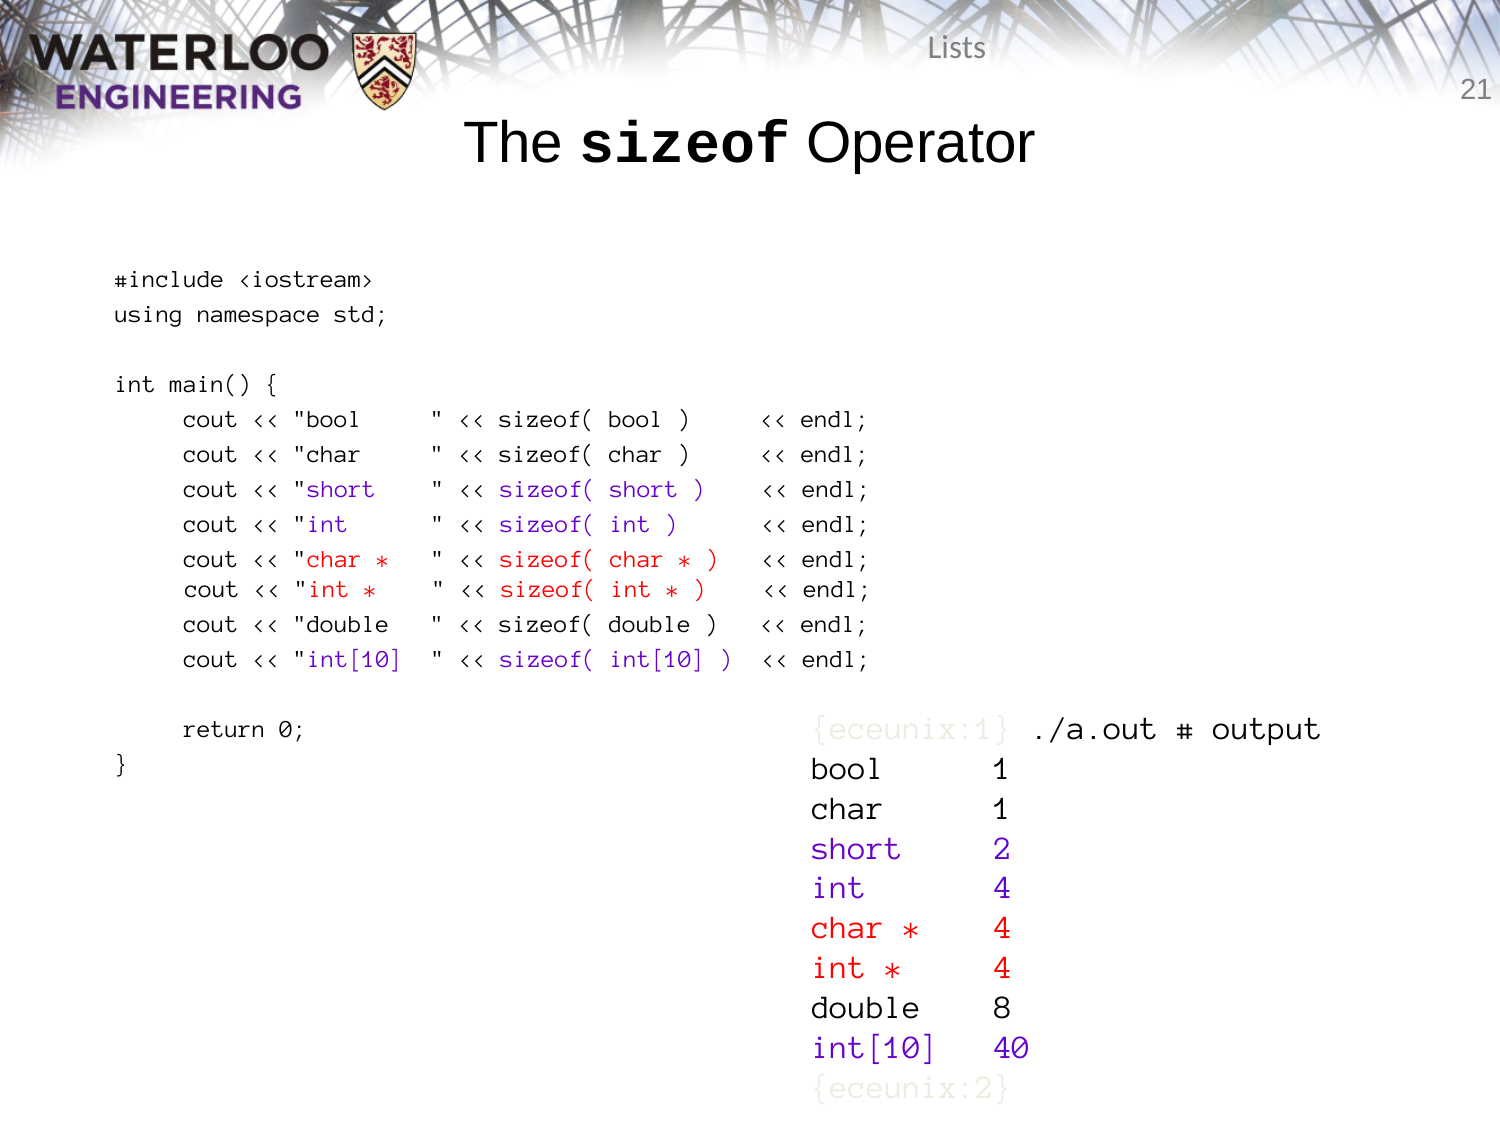

# The sizeof Operator
#include <iostream>
using namespace std;

int main() {
     cout << "bool     " << sizeof( bool )     << endl;
     cout << "char     " << sizeof( char )     << endl;
     cout << "short    " << sizeof( short )    << endl;
     cout << "int      " << sizeof( int )      << endl;
     cout << "char *   " << sizeof( char * )   << endl;
 cout << "int *    " << sizeof( int * )    << endl;
     cout << "double   " << sizeof( double )   << endl;
     cout << "int[10]  " << sizeof( int[10] )  << endl;

     return 0;
}
{eceunix:1} ./a.out # output
bool      1
char      1
short     2
int       4
char *    4
int *     4
double    8
int[10]   40
{eceunix:2}